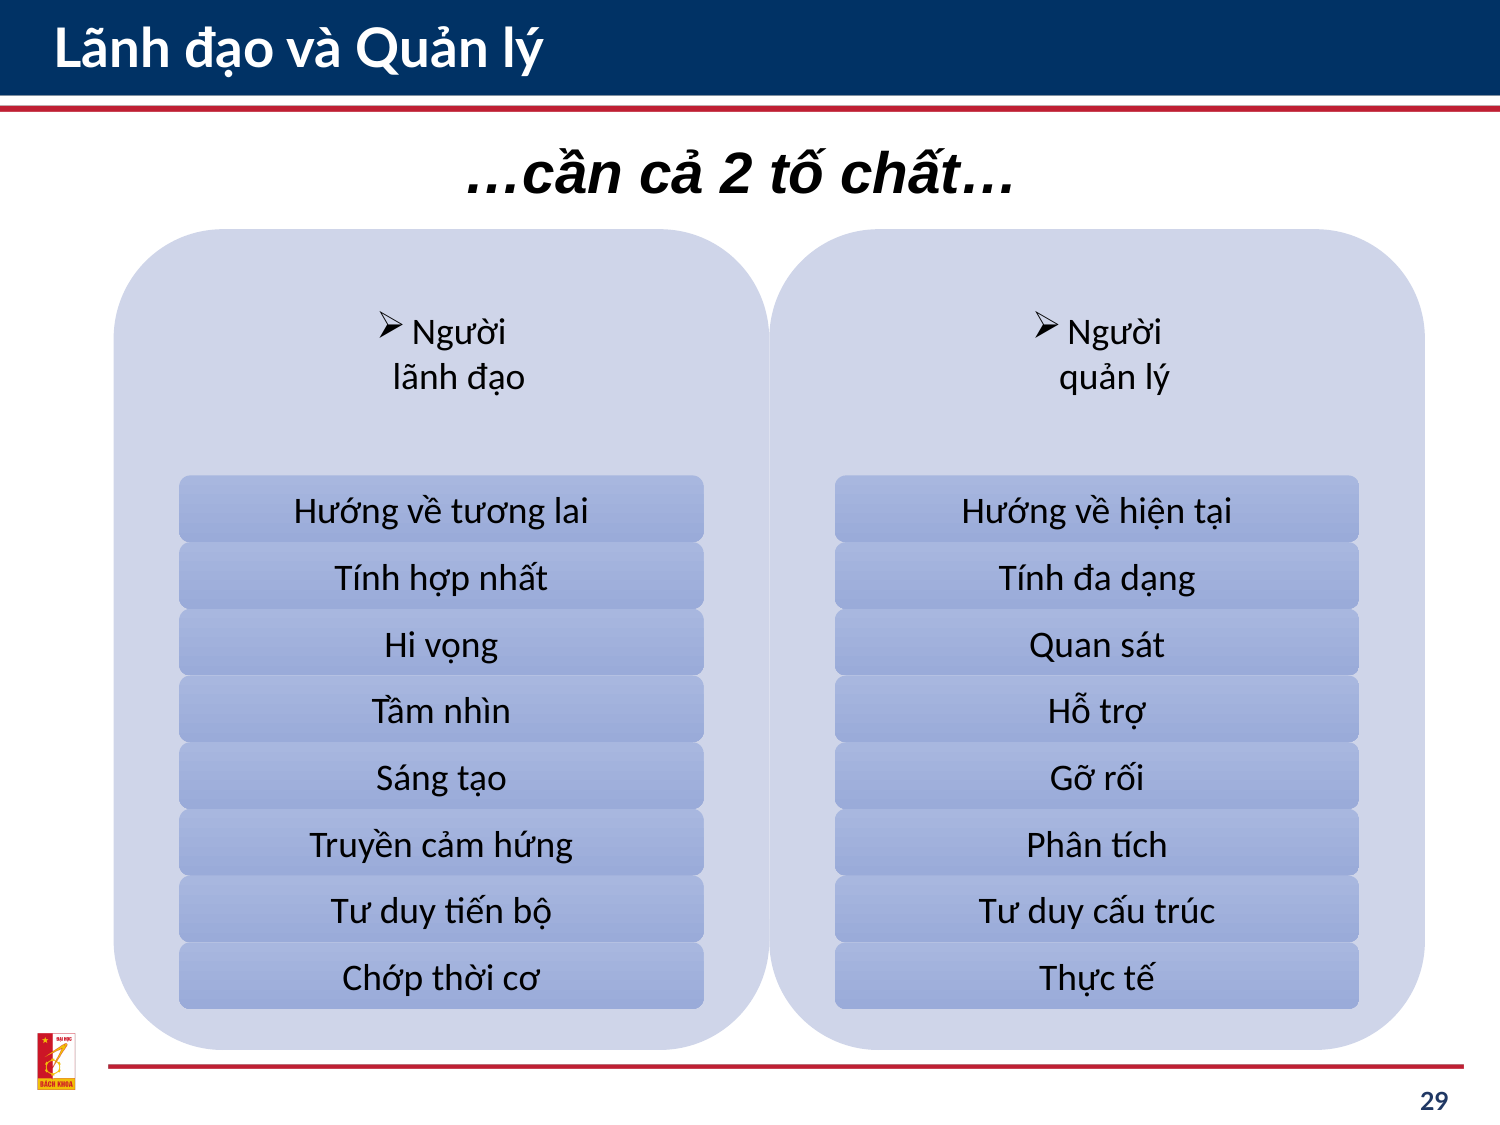

# Lãnh đạo và Quản lý
…cần cả 2 tố chất…
Người
lãnh đạo
Hướng về tương lai
Tính hợp nhất
Hi vọng
Tầm nhìn
Sáng tạo
Truyền cảm hứng
Tư duy tiến bộ
Chớp thời cơ
Người
quản lý
Hướng về hiện tại
Tính đa dạng
Quan sát
Hỗ trợ
Gỡ rối
Phân tích
Tư duy cấu trúc
Thực tế
29